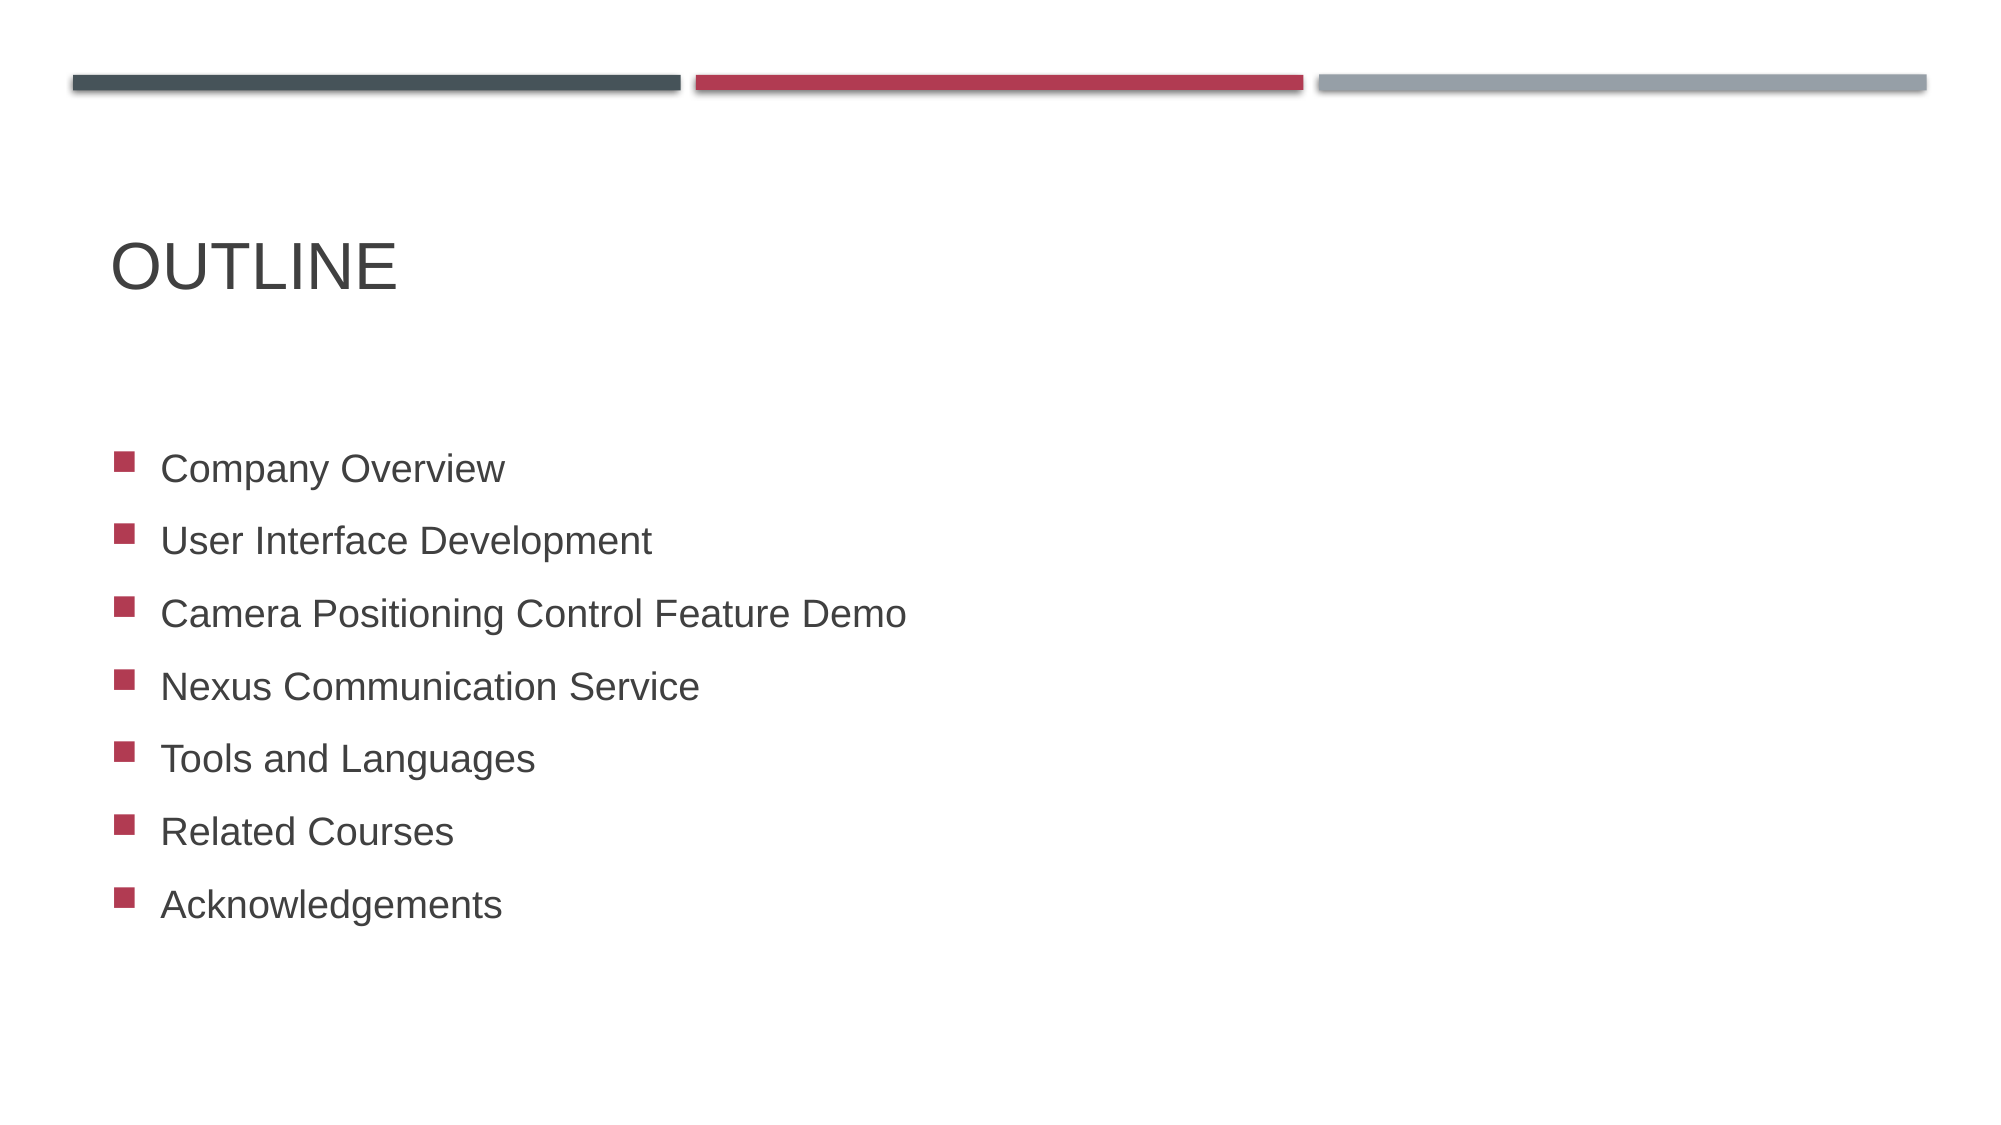

# Outline
Company Overview
User Interface Development
Camera Positioning Control Feature Demo
Nexus Communication Service
Tools and Languages
Related Courses
Acknowledgements